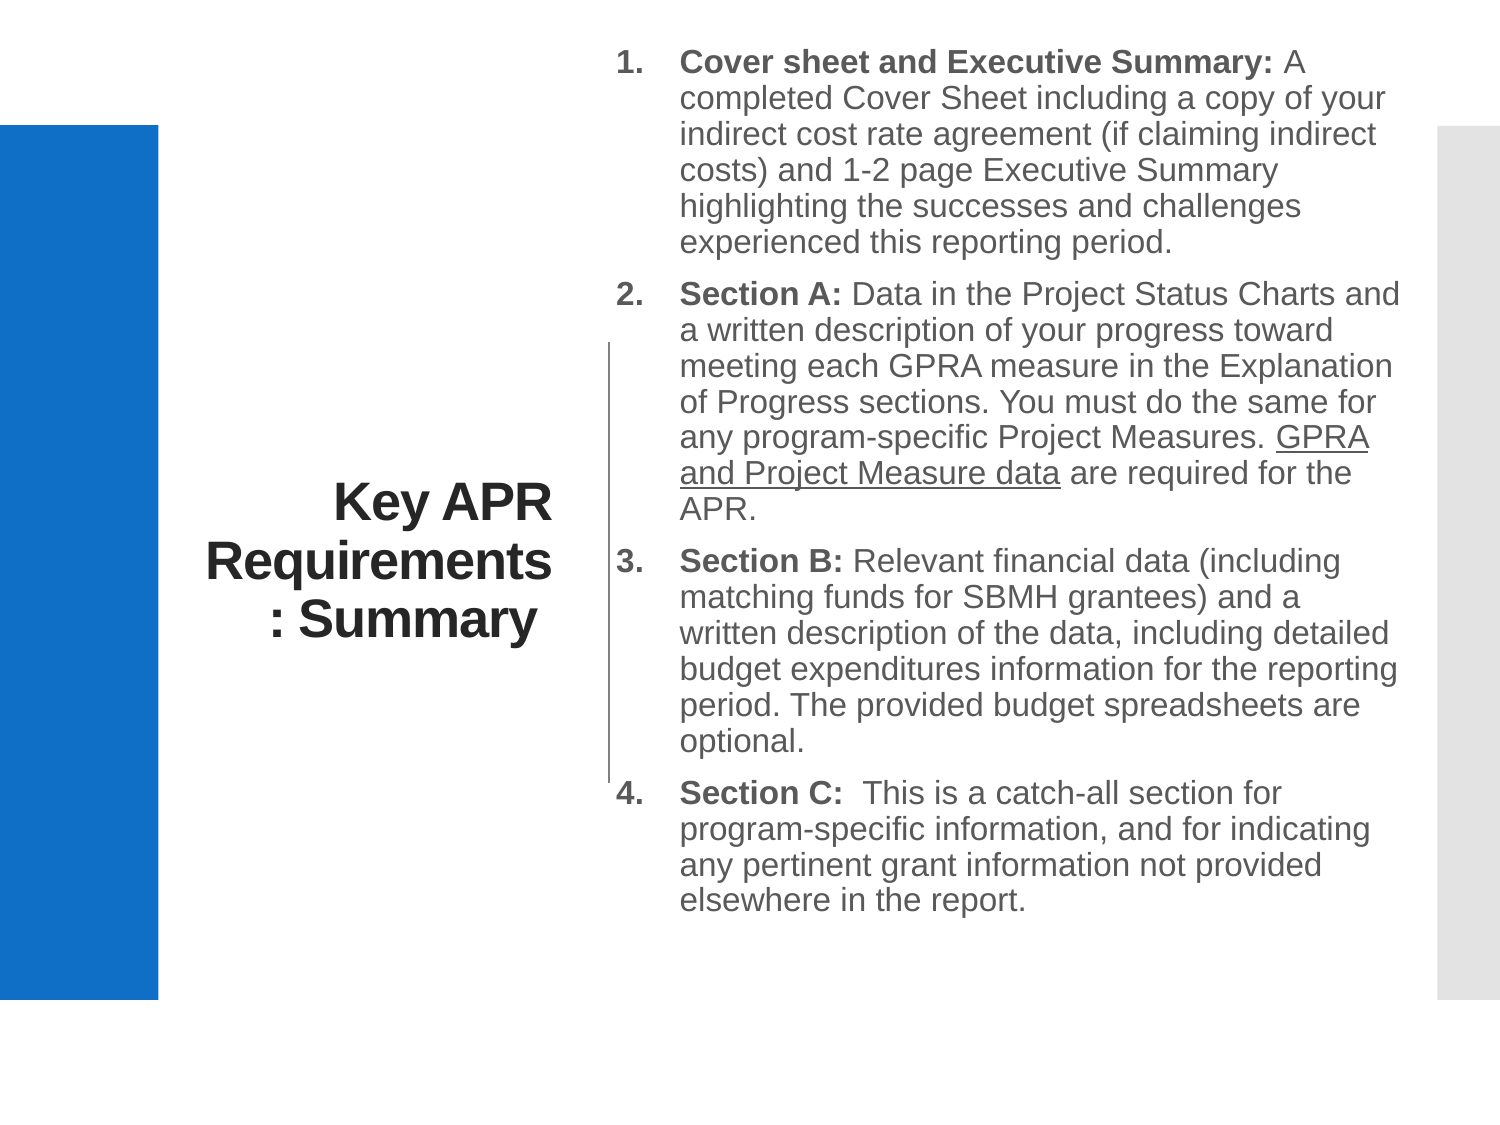

# Key APR Requirements: Summary
Cover sheet and Executive Summary: A completed Cover Sheet including a copy of your indirect cost rate agreement (if claiming indirect costs) and 1-2 page Executive Summary highlighting the successes and challenges experienced this reporting period.
Section A: Data in the Project Status Charts and a written description of your progress toward meeting each GPRA measure in the Explanation of Progress sections. You must do the same for any program-specific Project Measures. GPRA and Project Measure data are required for the APR.
Section B: Relevant financial data (including matching funds for SBMH grantees) and a written description of the data, including detailed budget expenditures information for the reporting period. The provided budget spreadsheets are optional.
Section C:  This is a catch-all section for program-specific information, and for indicating any pertinent grant information not provided elsewhere in the report.